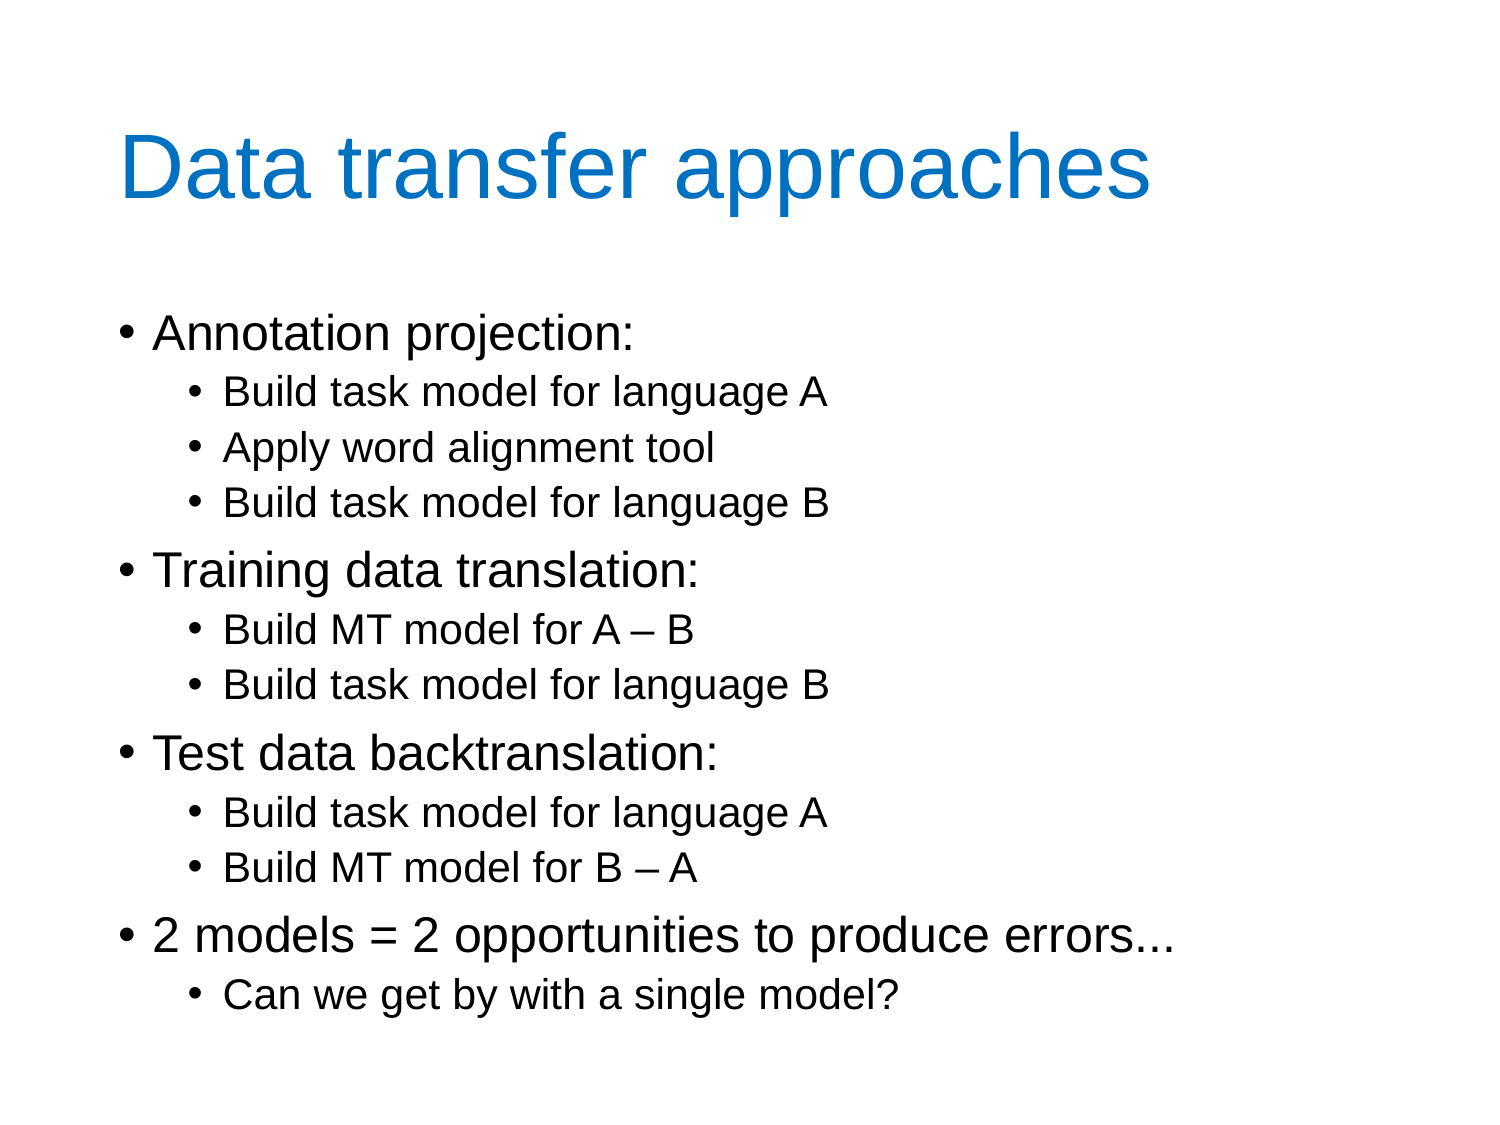

# Data transfer approaches
Annotation projection:
Build task model for language A
Apply word alignment tool
Build task model for language B
Training data translation:
Build MT model for A – B
Build task model for language B
Test data backtranslation:
Build task model for language A
Build MT model for B – A
2 models = 2 opportunities to produce errors...
Can we get by with a single model?